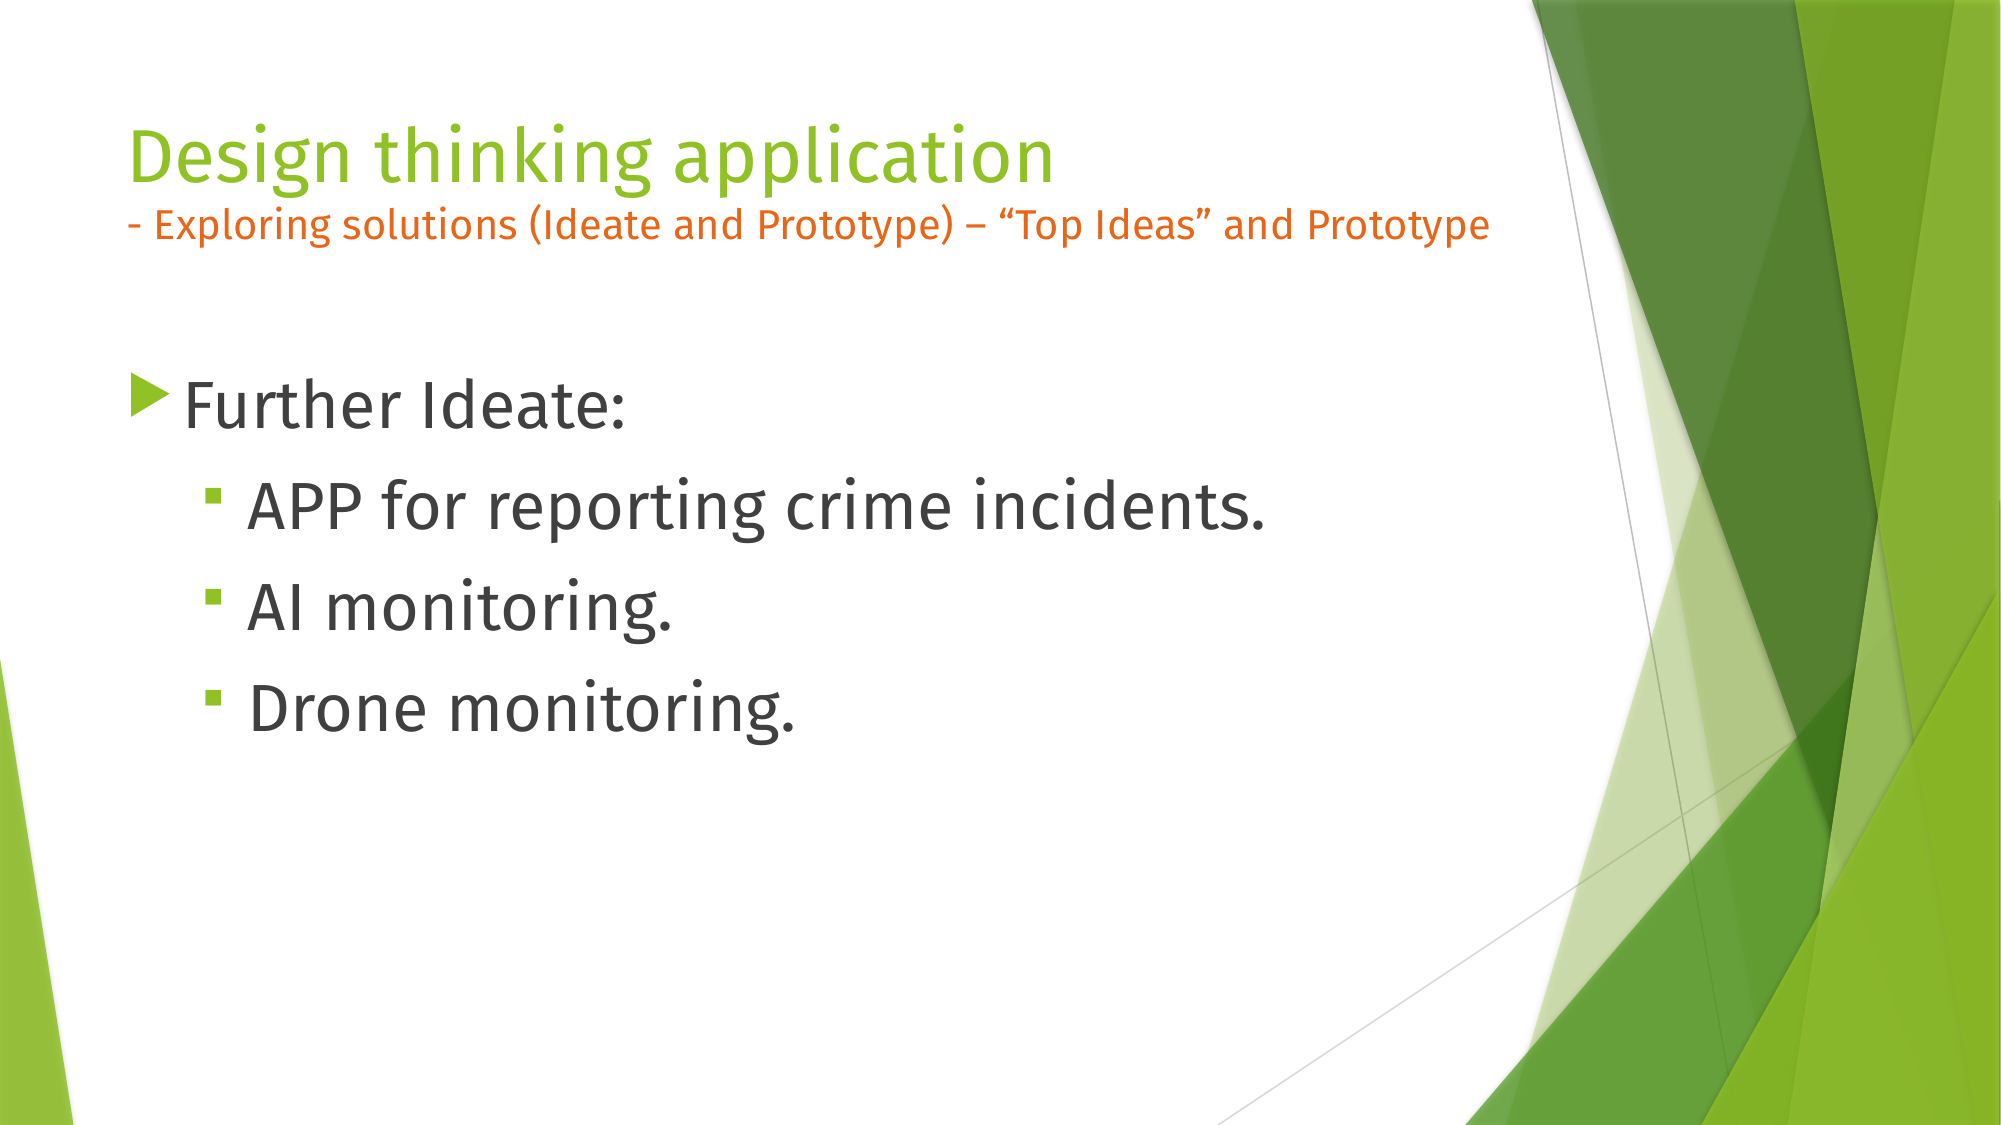

# Design thinking application - Exploring solutions (Ideate and Prototype) – “Top Ideas” and Prototype
Further Ideate:
APP for reporting crime incidents.
AI monitoring.
Drone monitoring.